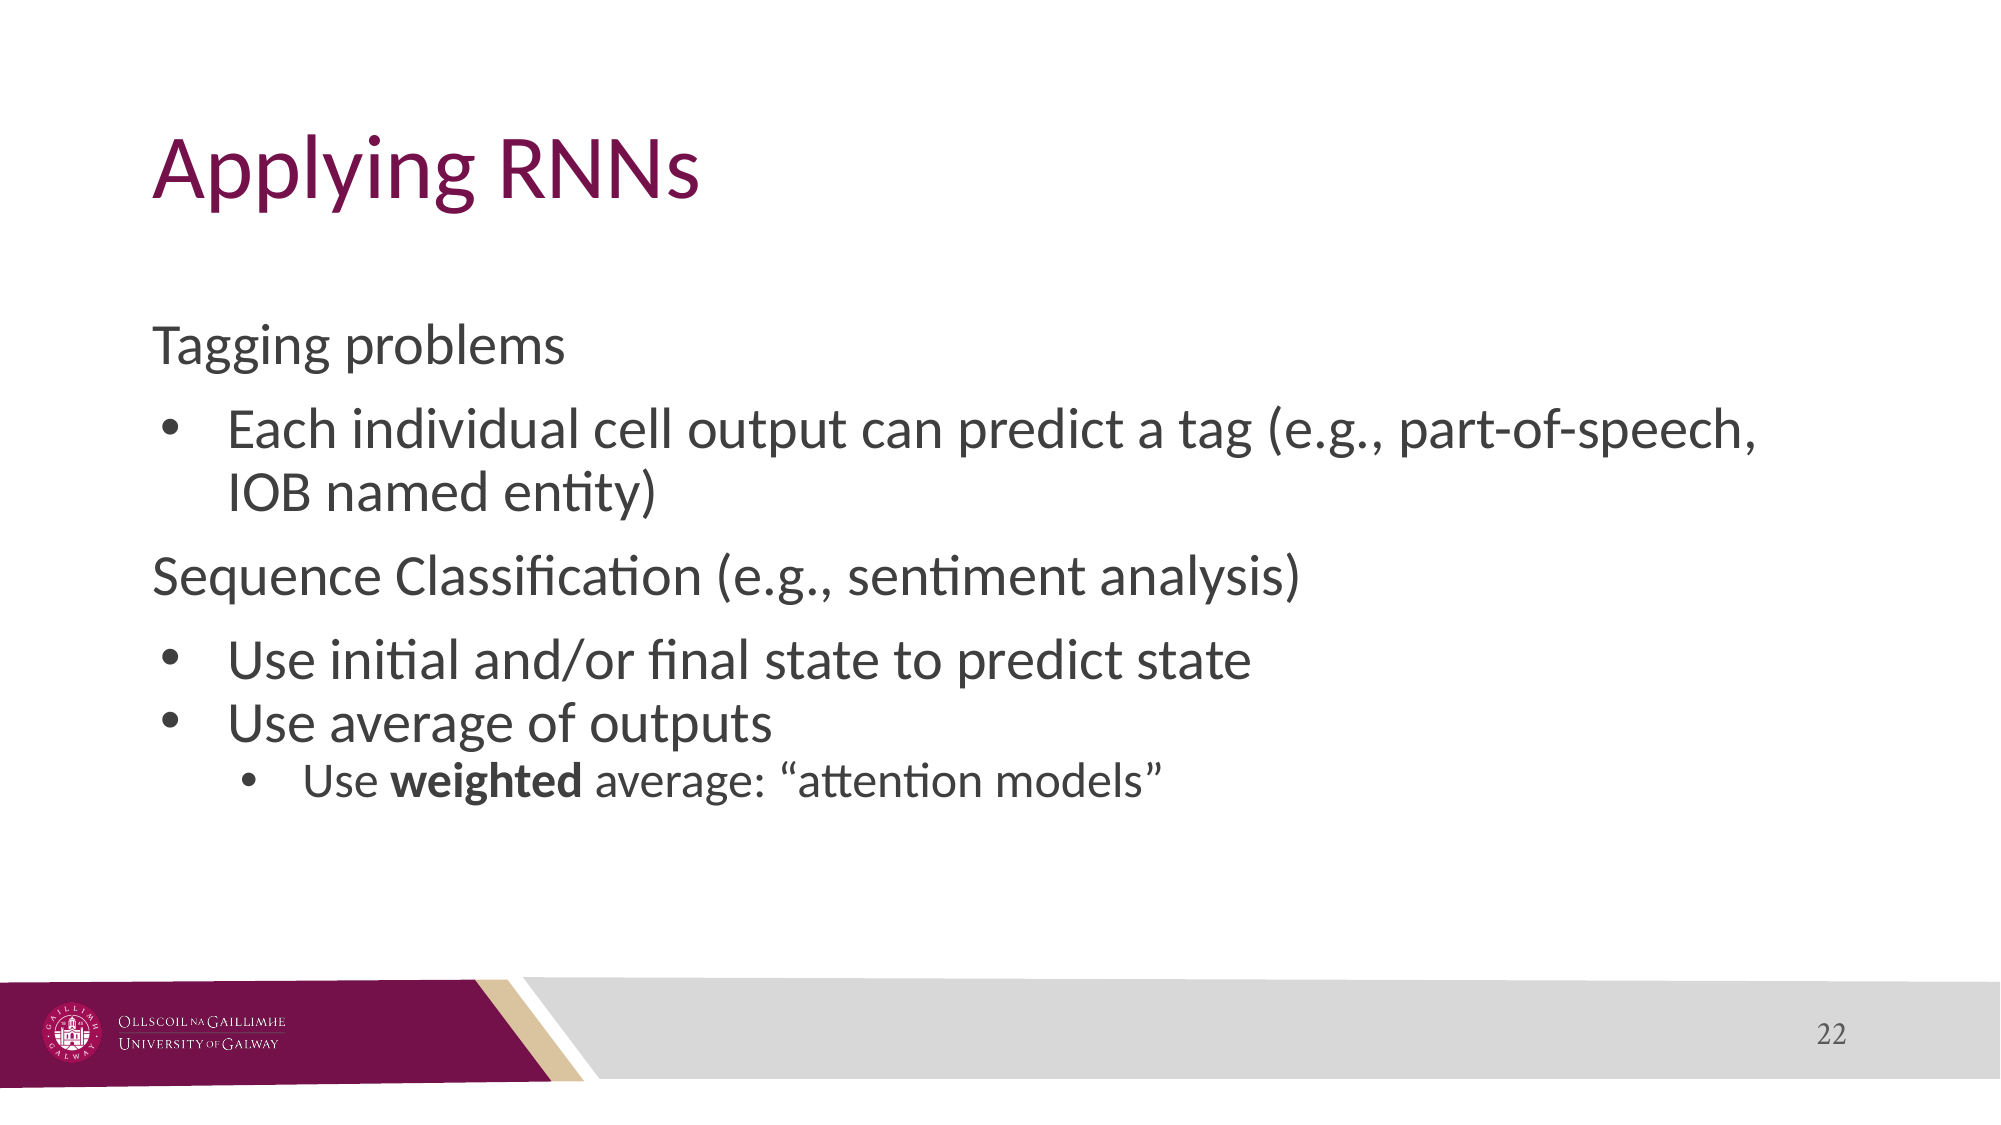

# Applying RNNs
Tagging problems
Each individual cell output can predict a tag (e.g., part-of-speech, IOB named entity)
Sequence Classification (e.g., sentiment analysis)
Use initial and/or final state to predict state
Use average of outputs
Use weighted average: “attention models”

22